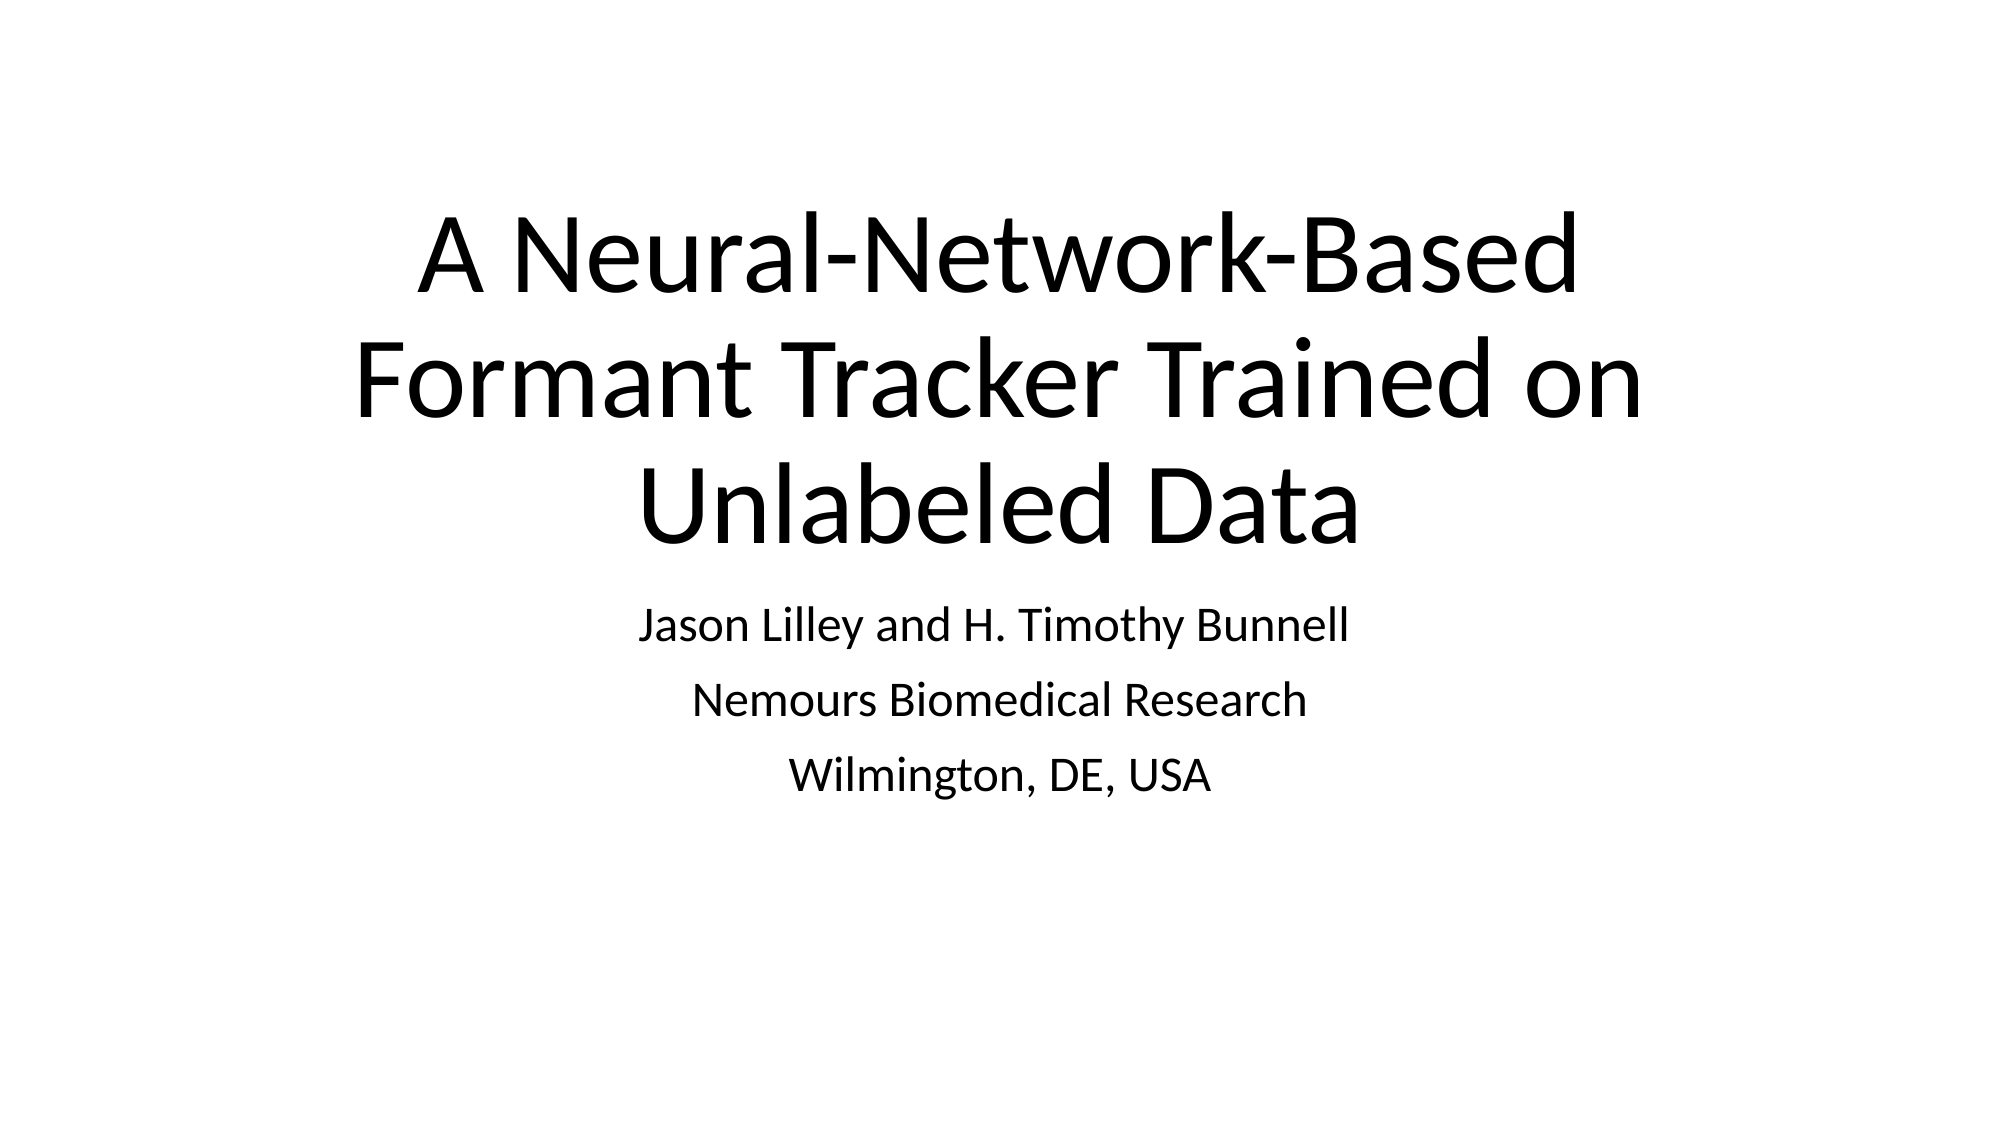

# A Neural-Network-Based Formant Tracker Trained on Unlabeled Data
Jason Lilley and H. Timothy Bunnell
Nemours Biomedical Research
Wilmington, DE, USA